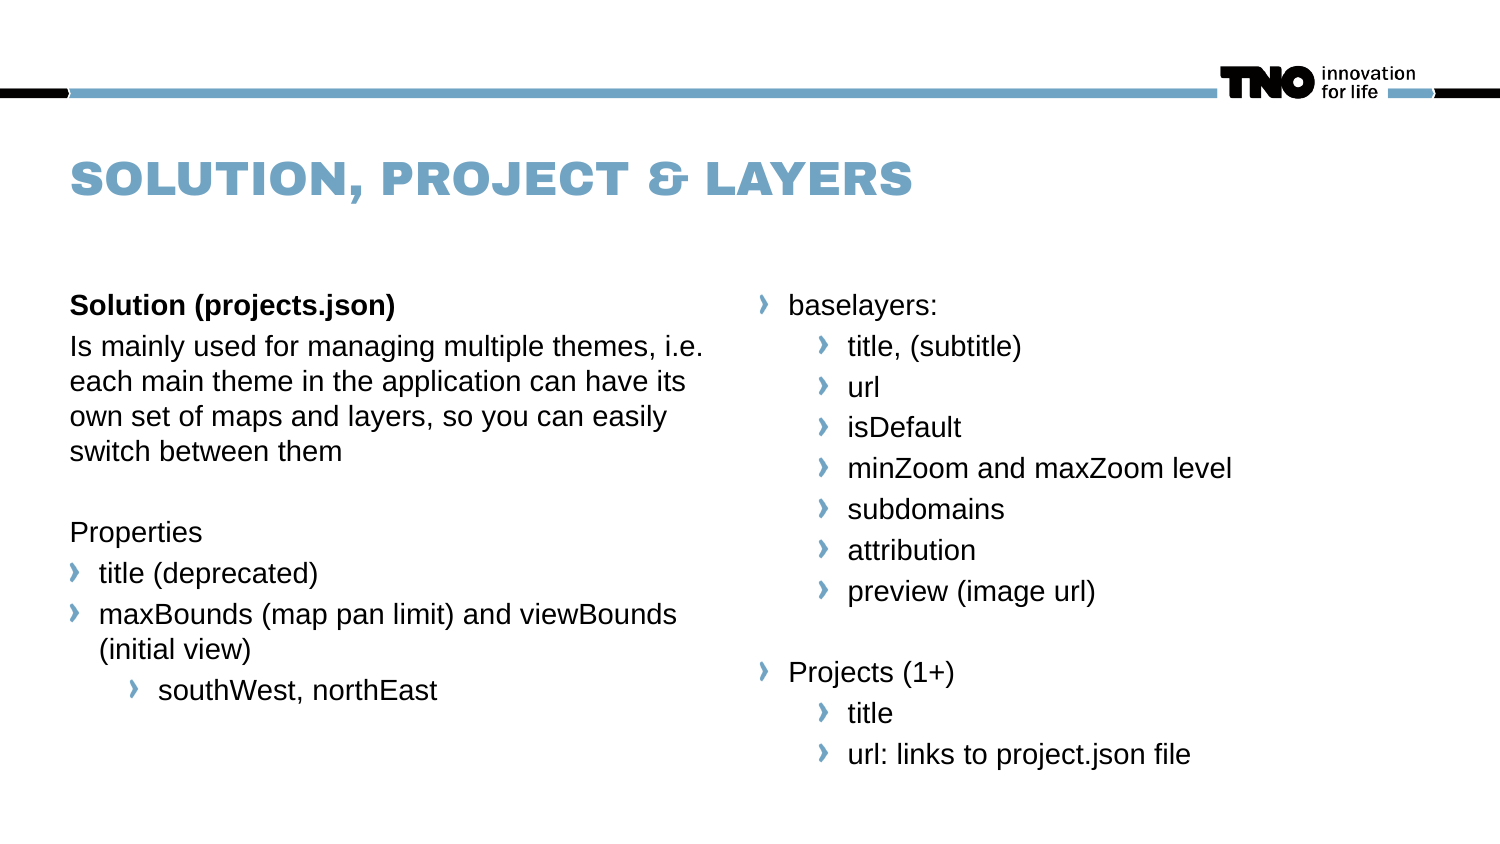

# Solution, Project & layers
Solution (projects.json)
Is mainly used for managing multiple themes, i.e. each main theme in the application can have its own set of maps and layers, so you can easily switch between them

Properties
title (deprecated)
maxBounds (map pan limit) and viewBounds (initial view)
southWest, northEast
baselayers:
title, (subtitle)
url
isDefault
minZoom and maxZoom level
subdomains
attribution
preview (image url)

Projects (1+)
title
url: links to project.json file